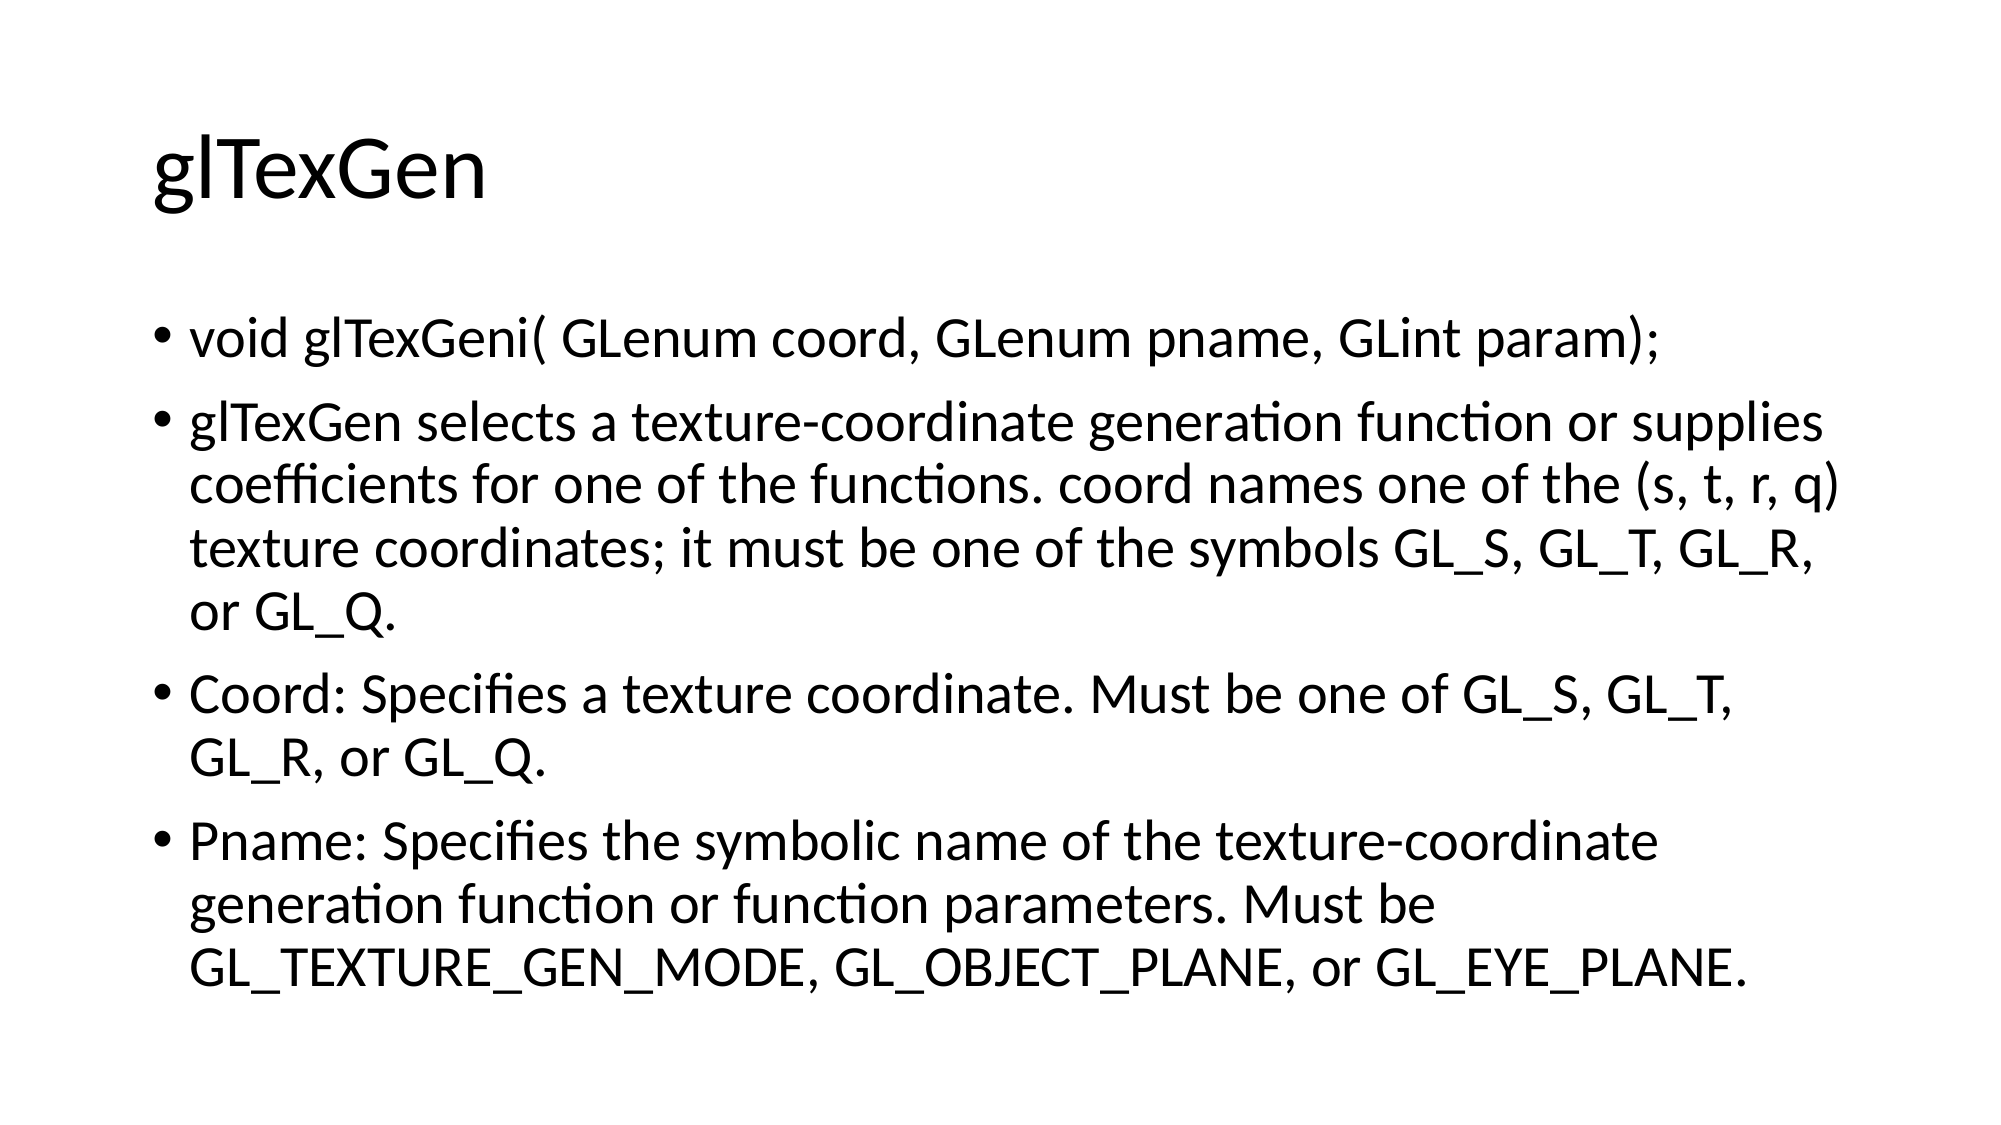

# glTexGen
void glTexGeni( GLenum coord, GLenum pname, GLint param);
glTexGen selects a texture-coordinate generation function or supplies coefficients for one of the functions. coord names one of the (s, t, r, q) texture coordinates; it must be one of the symbols GL_S, GL_T, GL_R, or GL_Q.
Coord: Specifies a texture coordinate. Must be one of GL_S, GL_T, GL_R, or GL_Q.
Pname: Specifies the symbolic name of the texture-coordinate generation function or function parameters. Must be GL_TEXTURE_GEN_MODE, GL_OBJECT_PLANE, or GL_EYE_PLANE.